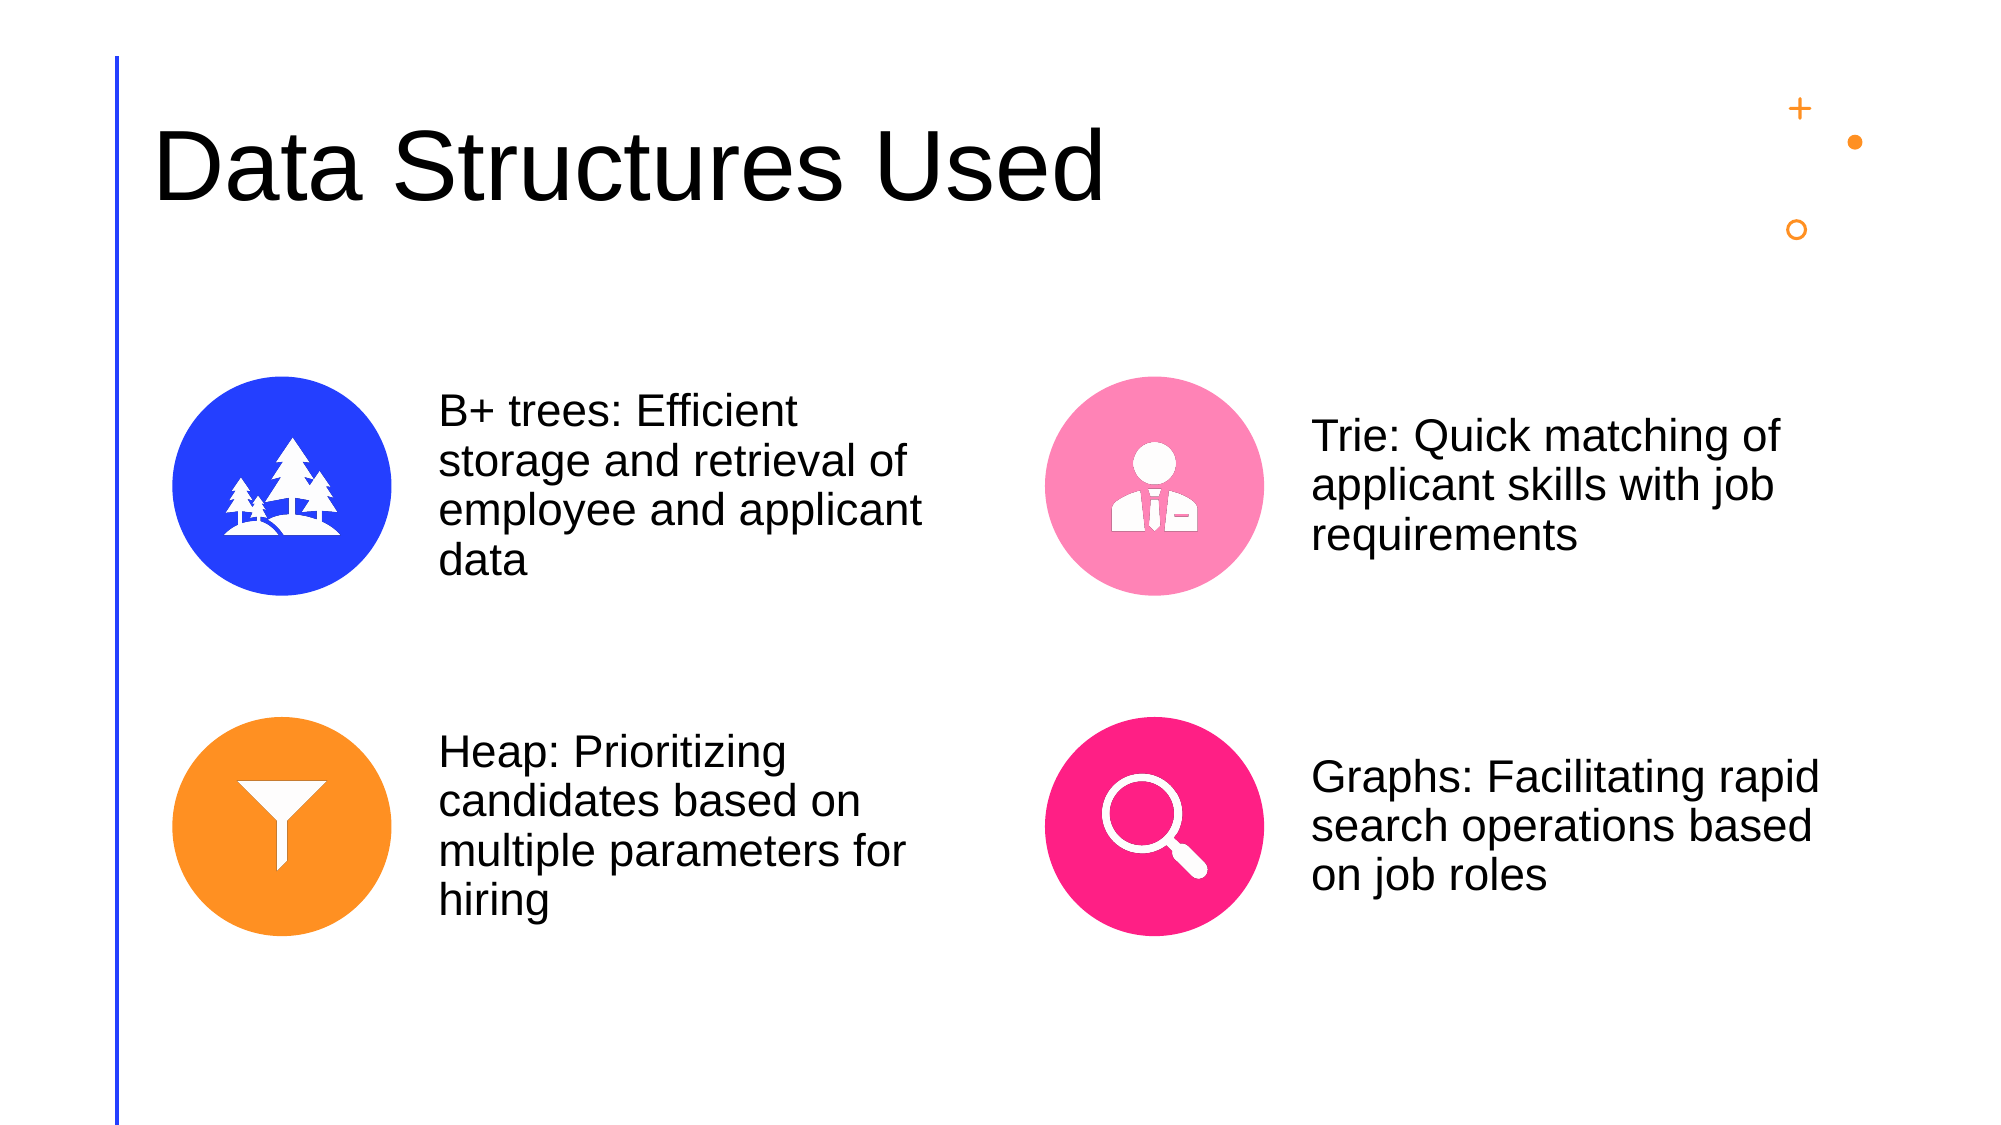

# Data Structures Used

B+ trees: Efficient storage and retrieval of employee and applicant data
Trie: Quick matching of applicant skills with job requirements
Heap: Prioritizing candidates based on multiple parameters for hiring
Graphs: Facilitating rapid search operations based on job roles